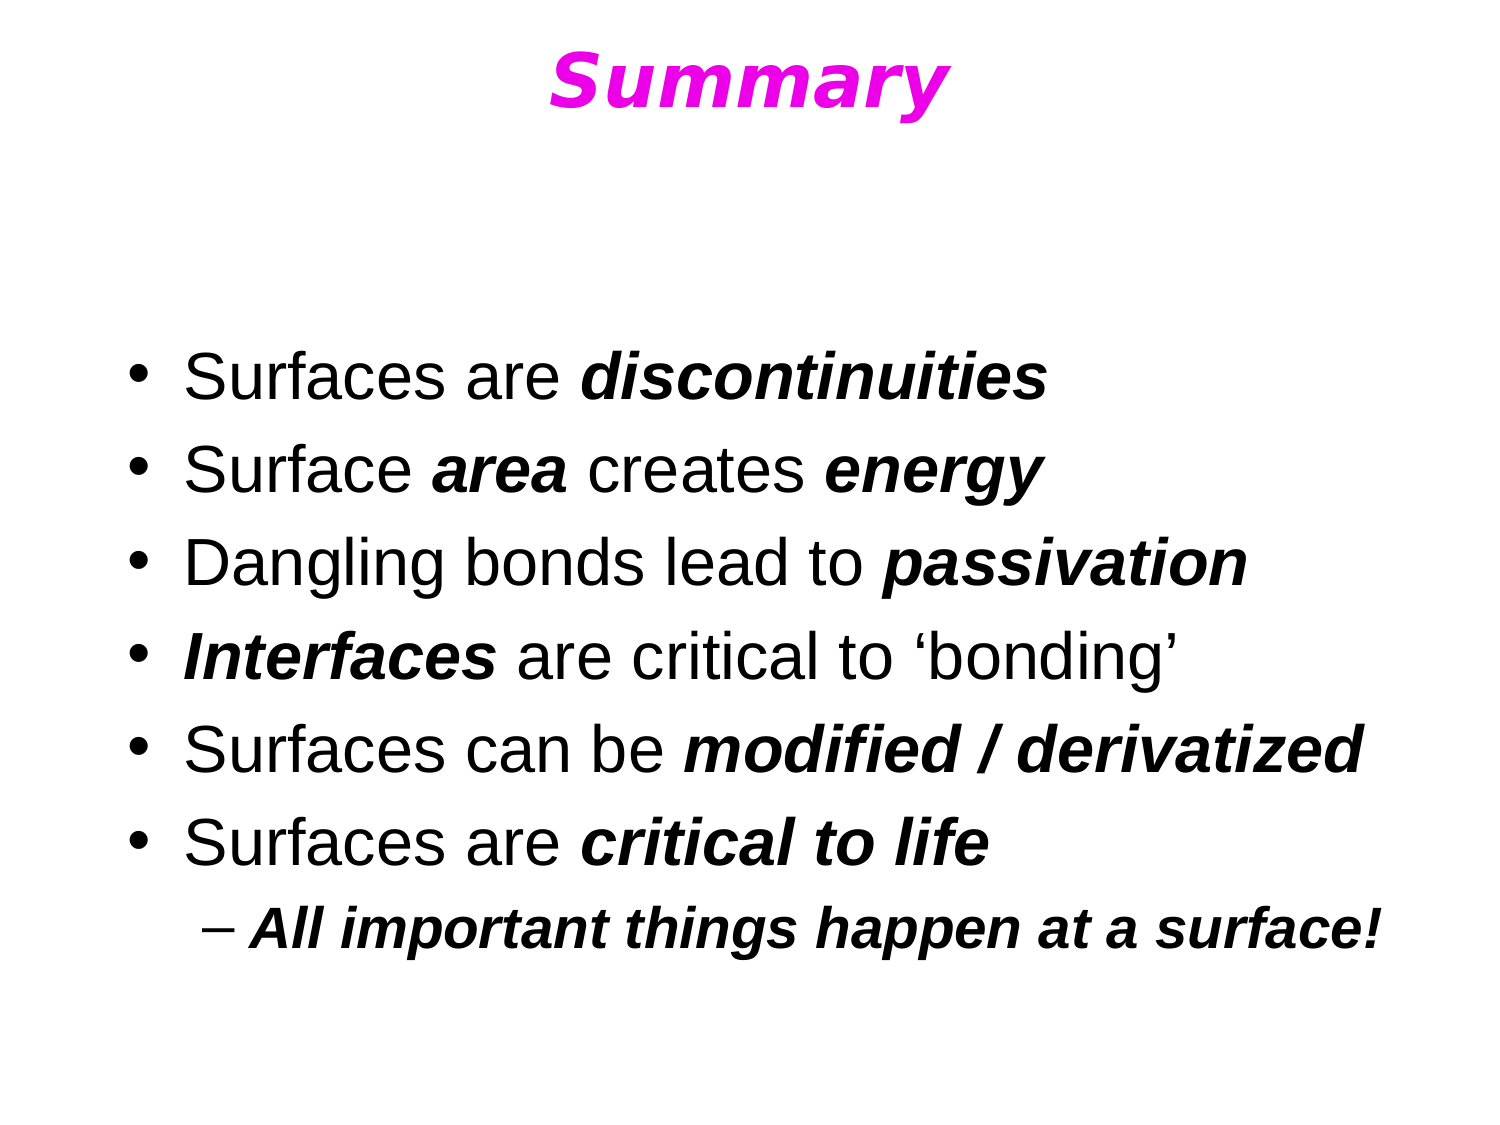

# Summary
Surfaces are discontinuities
Surface area creates energy
Dangling bonds lead to passivation
Interfaces are critical to ‘bonding’
Surfaces can be modified / derivatized
Surfaces are critical to life
All important things happen at a surface!